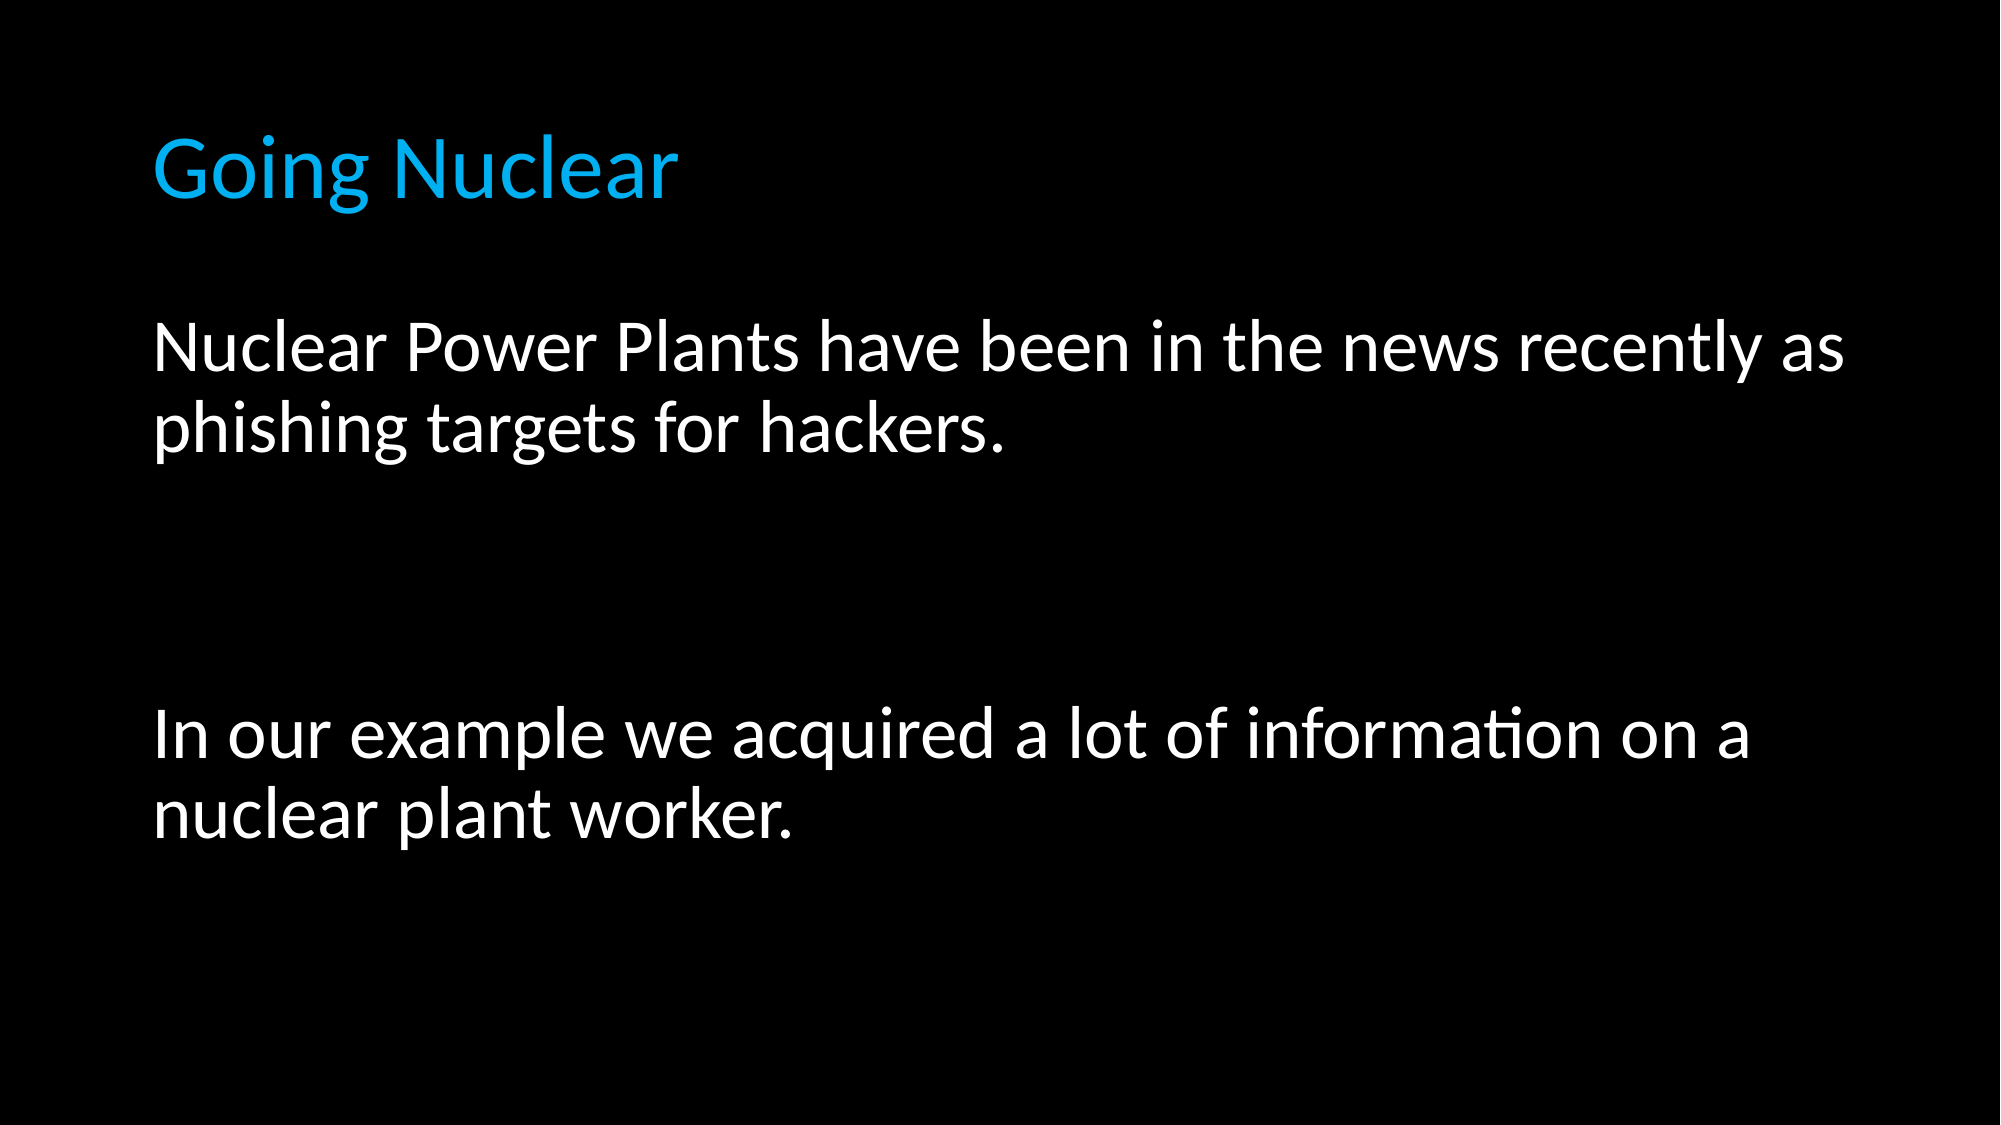

# Going Nuclear
Nuclear Power Plants have been in the news recently as phishing targets for hackers.

In our example we acquired a lot of information on a nuclear plant worker.